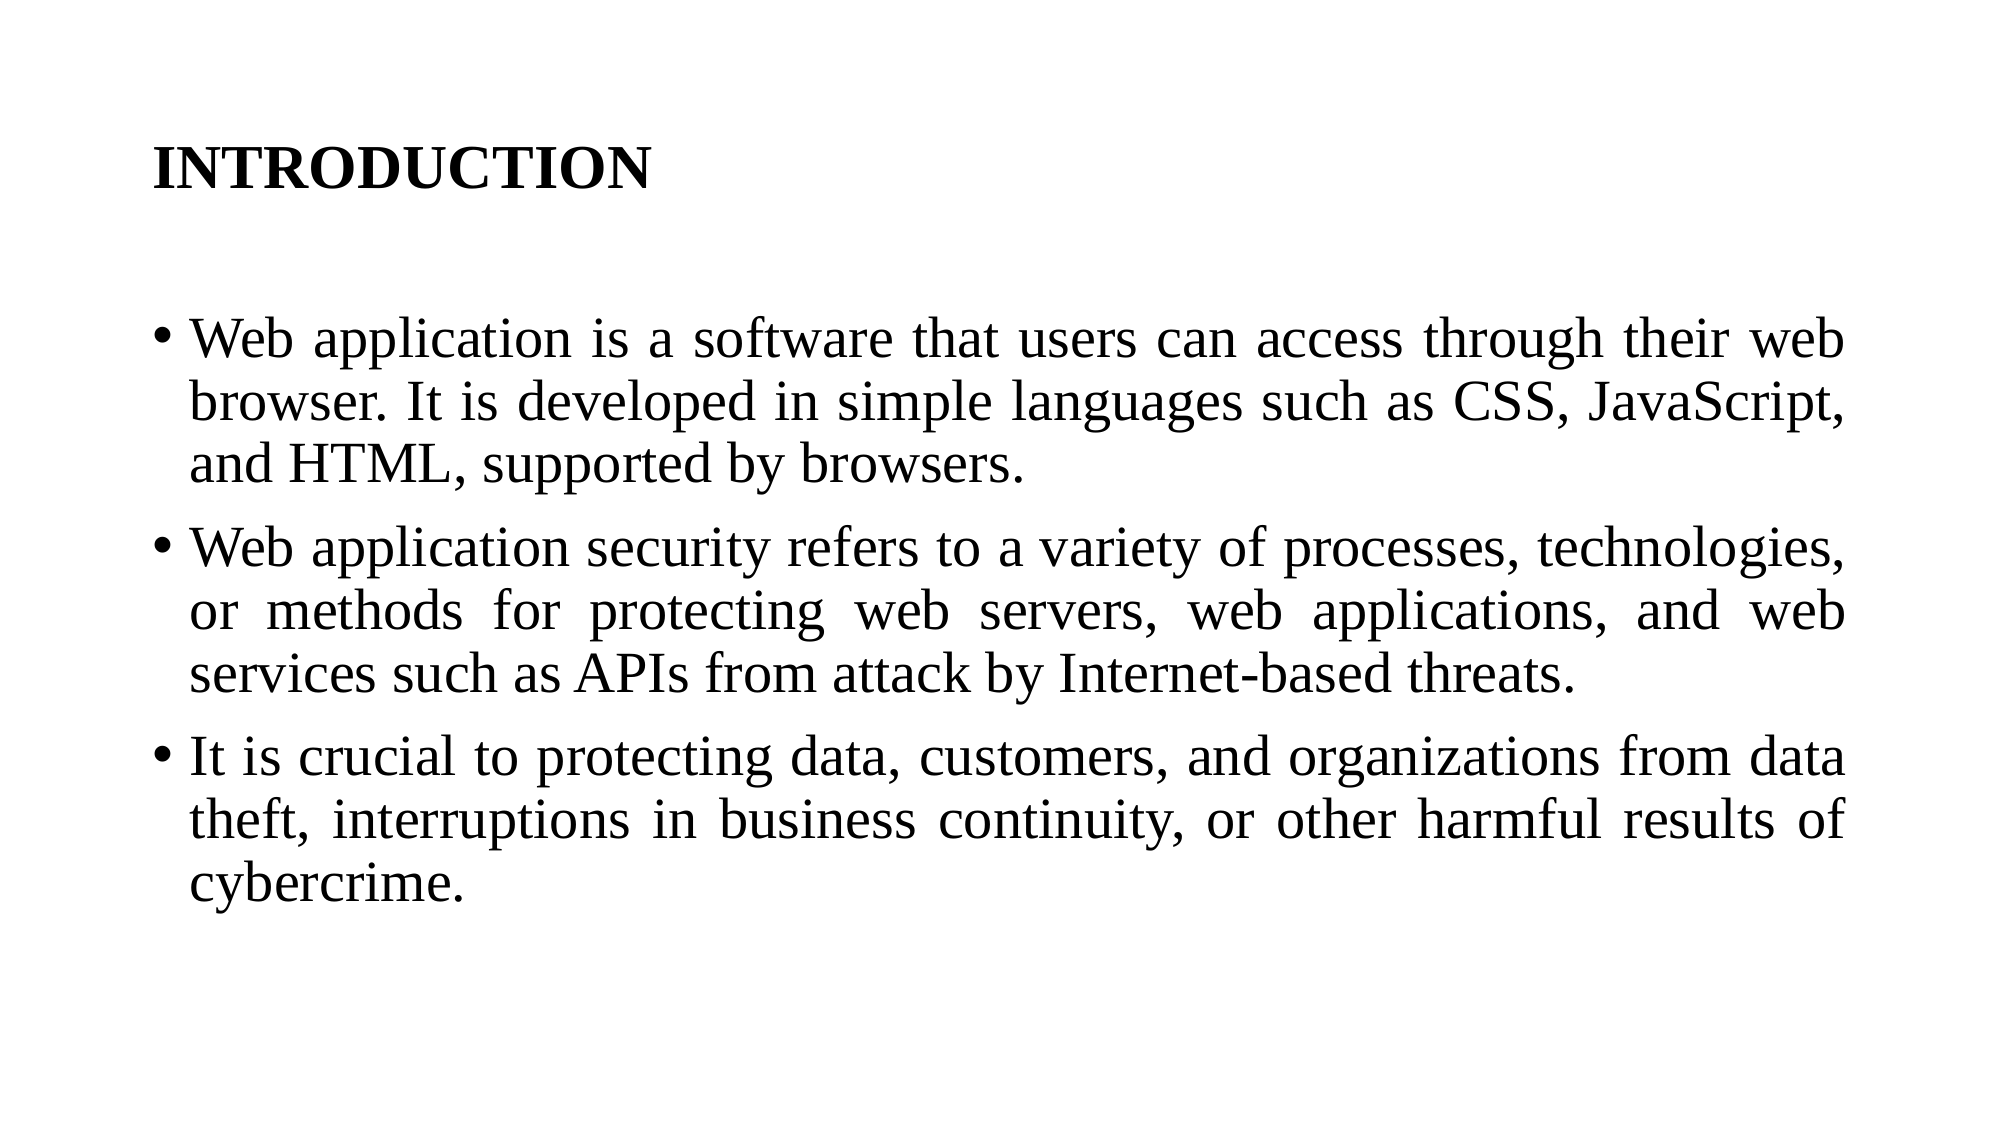

# INTRODUCTION
Web application is a software that users can access through their web browser. It is developed in simple languages such as CSS, JavaScript, and HTML, supported by browsers.
Web application security refers to a variety of processes, technologies, or methods for protecting web servers, web applications, and web services such as APIs from attack by Internet-based threats.
It is crucial to protecting data, customers, and organizations from data theft, interruptions in business continuity, or other harmful results of cybercrime.